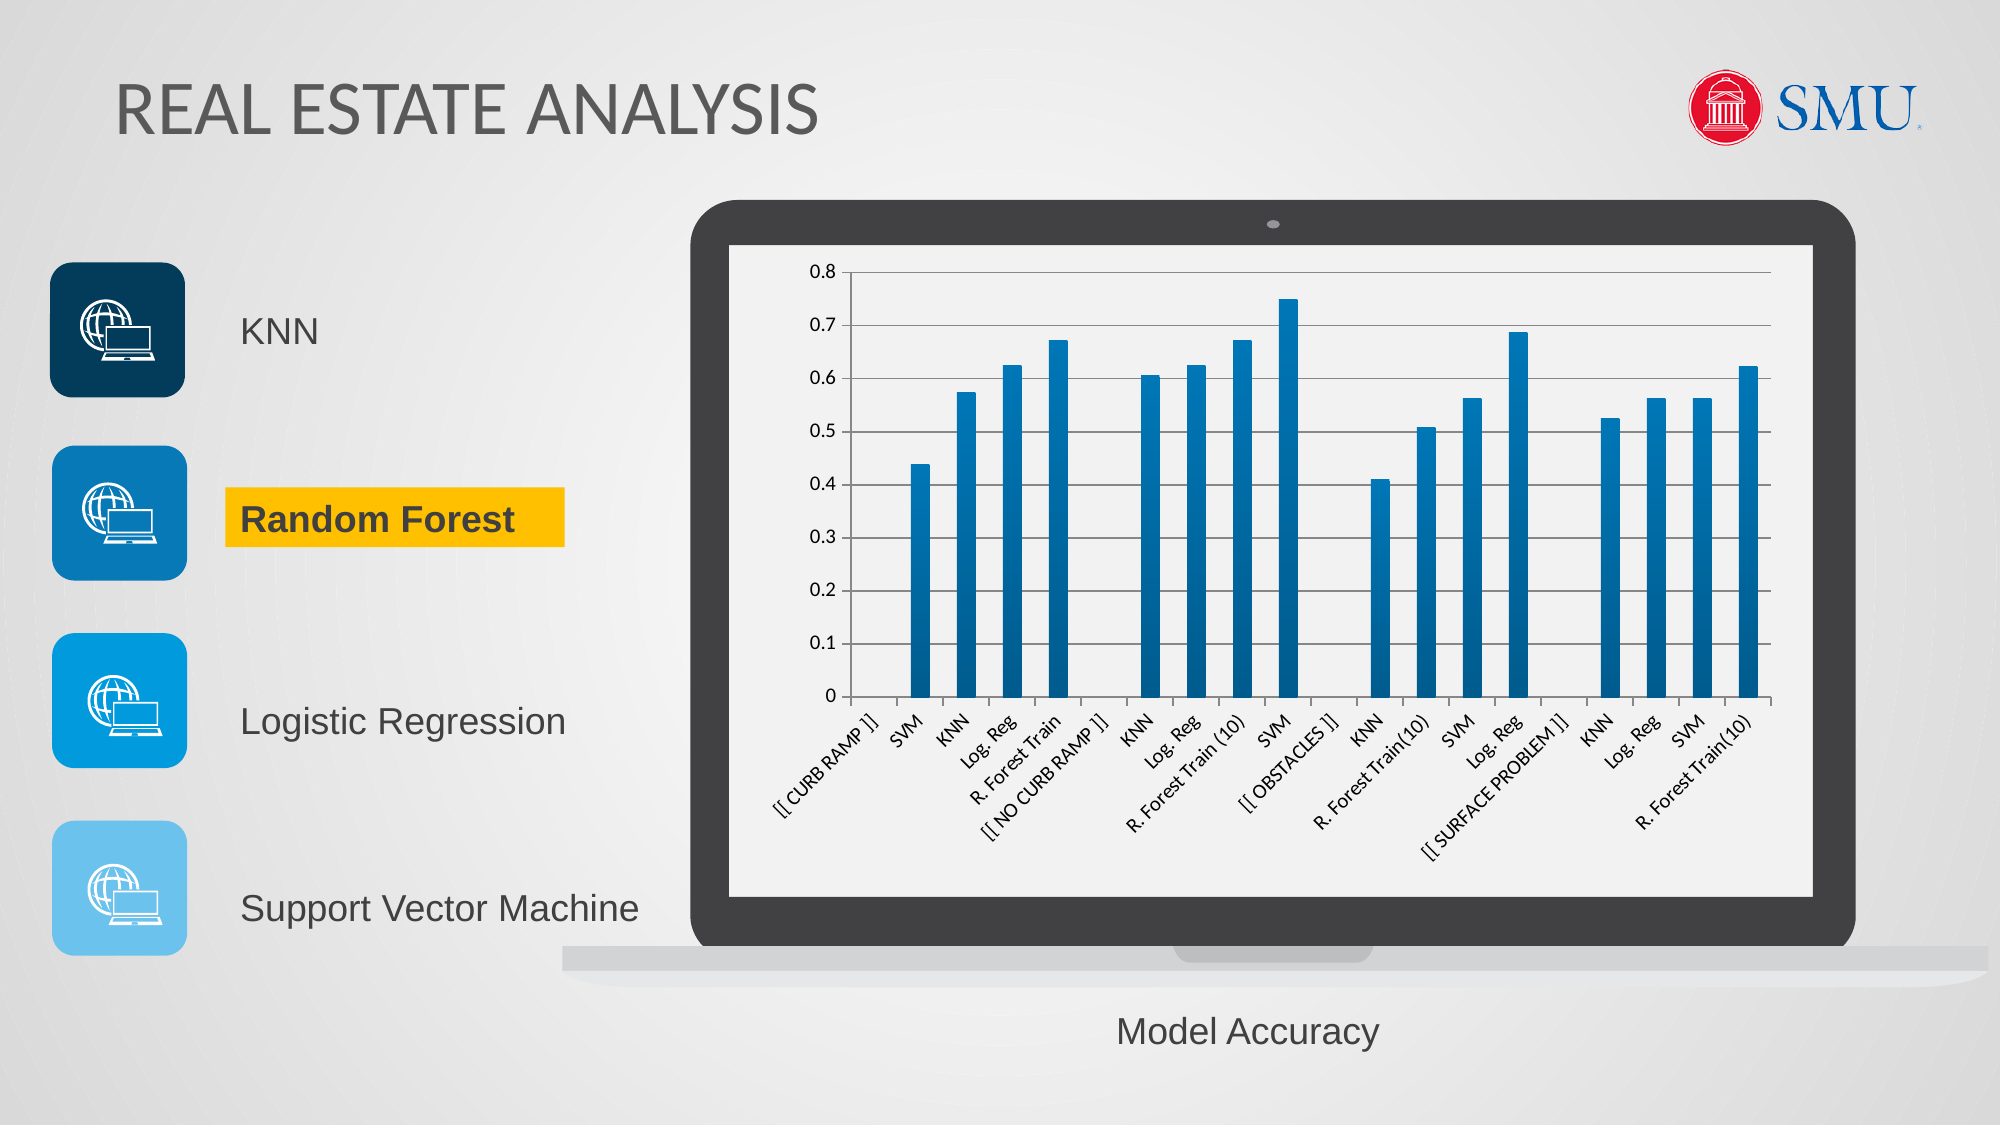

# REAL ESTATE ANALYSIS

### Chart

| Category |  |
|---|---|
| [[ CURB RAMP ]] | None |
| SVM | 0.4375 |
| KNN | 0.573770491803 |
| Log. Reg | 0.625 |
| R. Forest Train | 0.672131147541 |
| [[ NO CURB RAMP ]] | None |
| KNN | 0.606557377049 |
| Log. Reg | 0.625 |
| R. Forest Train (10) | 0.672131147541 |
| SVM | 0.75 |
| [[ OBSTACLES ]] | None |
| KNN | 0.409836065574 |
| R. Forest Train(10) | 0.508196721311 |
| SVM | 0.5625 |
| Log. Reg | 0.6875 |
| [[ SURFACE PROBLEM ]] | None |
| KNN | 0.524590163934 |
| Log. Reg | 0.5625 |
| SVM | 0.5625 |
| R. Forest Train(10) | 0.622950819672 |

KNN

Random Forest

Logistic Regression

Support Vector Machine
Model Accuracy